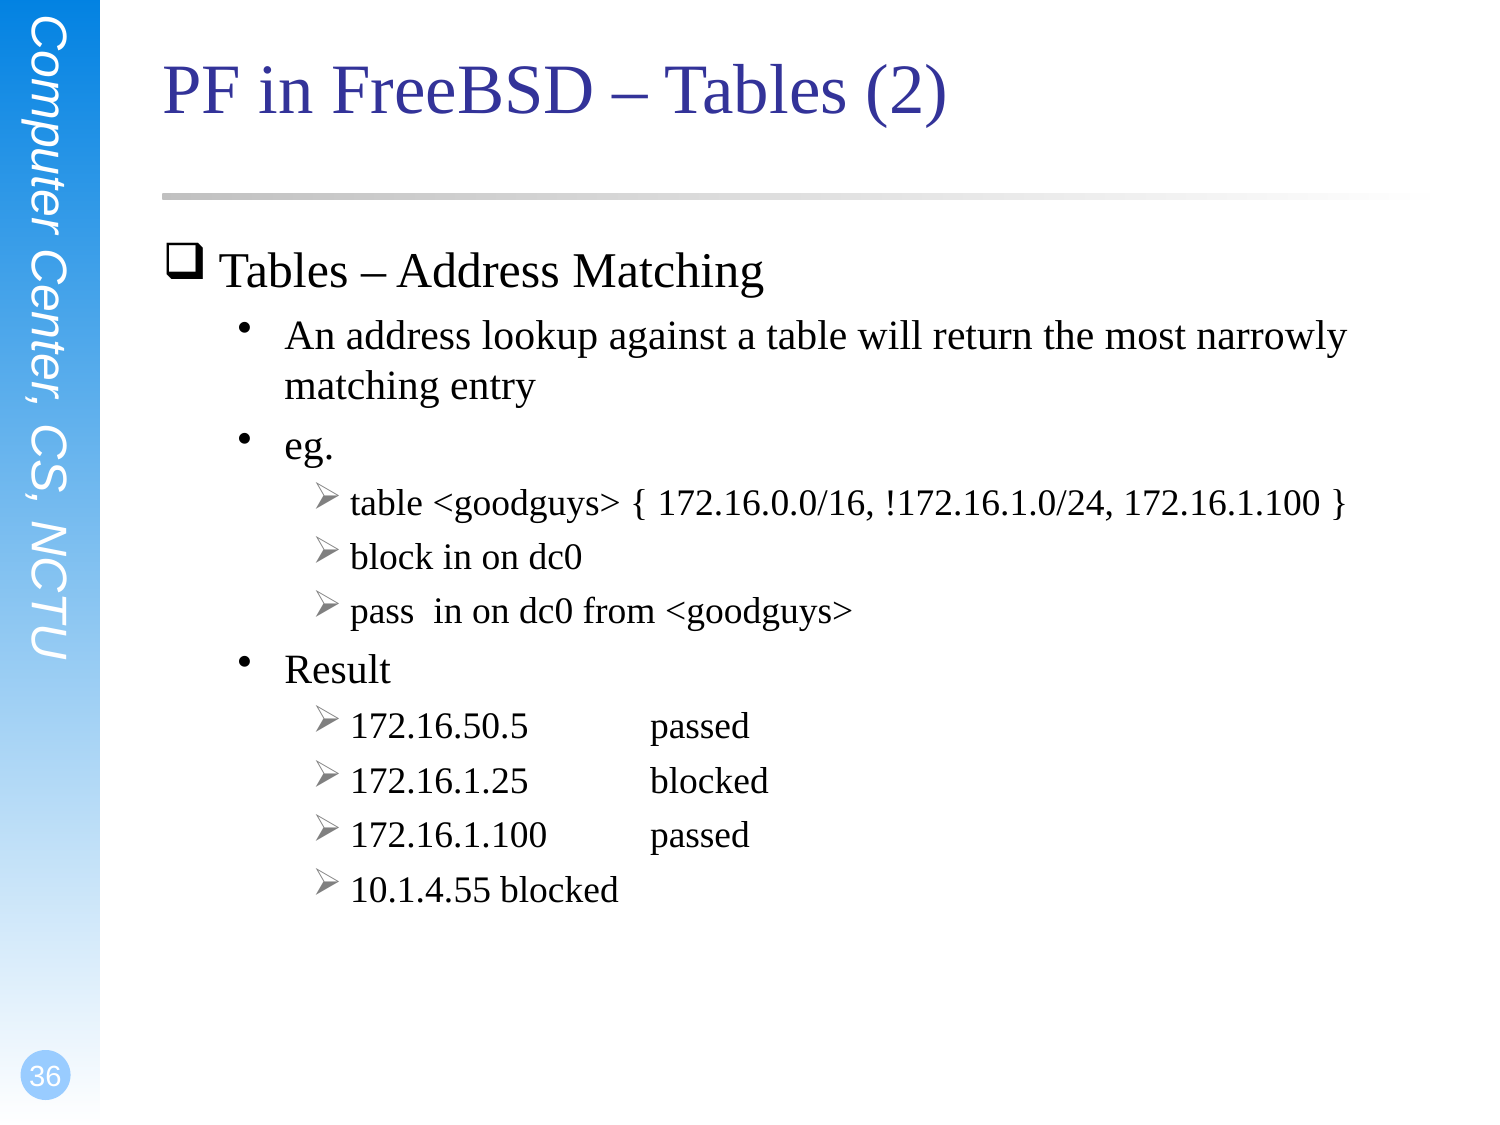

# PF in FreeBSD – Tables (2)
Tables – Address Matching
An address lookup against a table will return the most narrowly matching entry
eg.
table <goodguys> { 172.16.0.0/16, !172.16.1.0/24, 172.16.1.100 }
block in on dc0
pass  in on dc0 from <goodguys>
Result
172.16.50.5	passed
172.16.1.25	blocked
172.16.1.100	passed
10.1.4.55	blocked